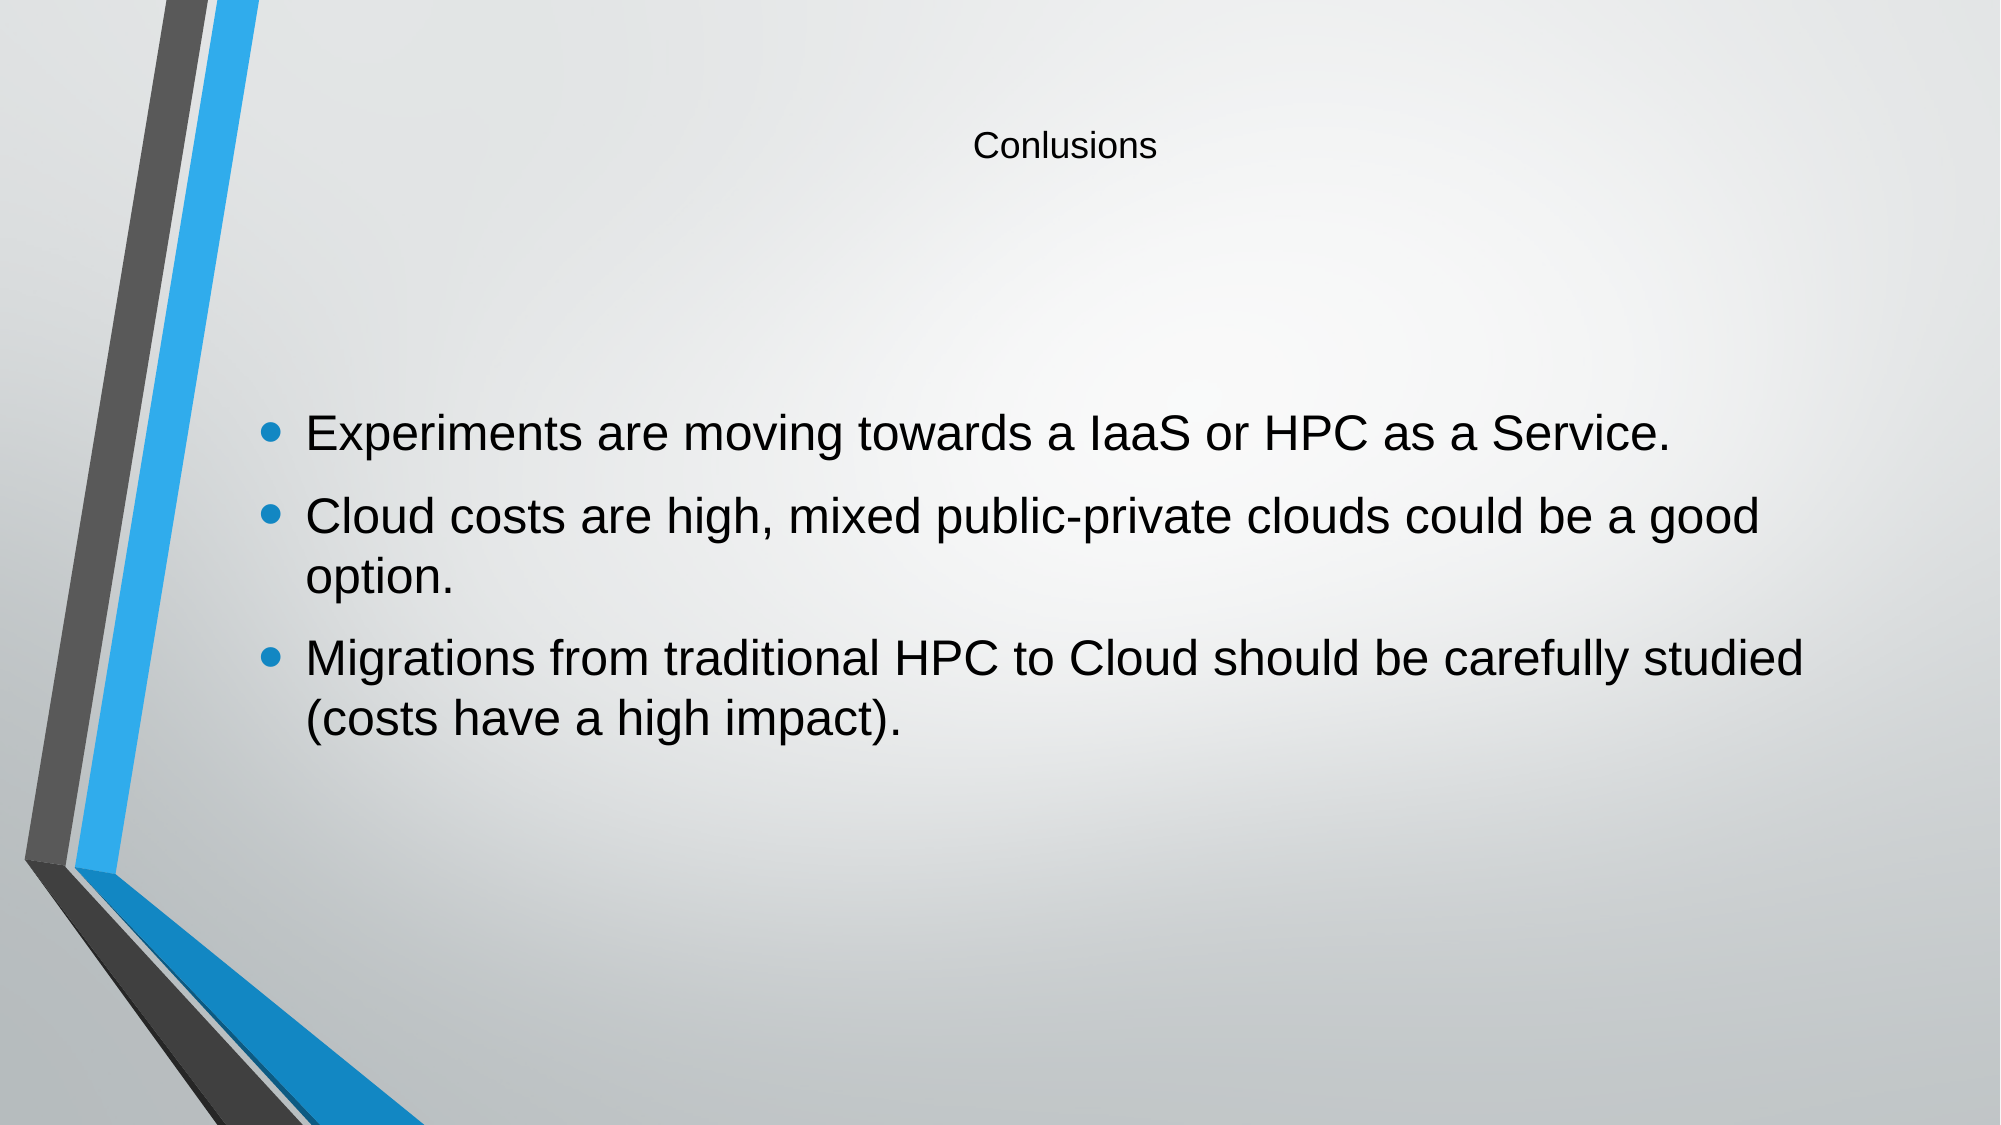

# Conlusions
Experiments are moving towards a IaaS or HPC as a Service.
Cloud costs are high, mixed public-private clouds could be a good option.
Migrations from traditional HPC to Cloud should be carefully studied (costs have a high impact).